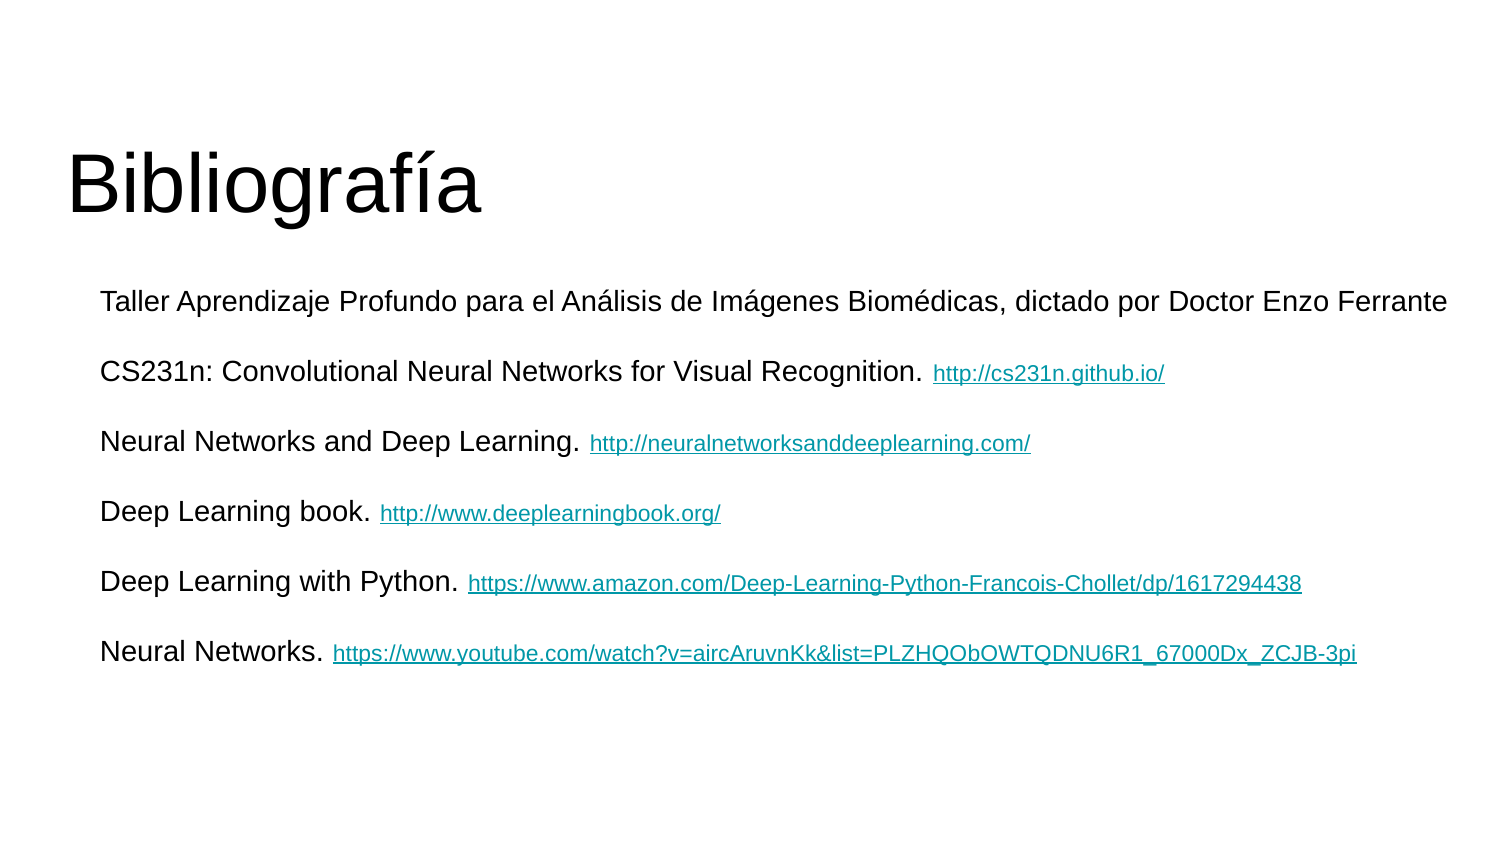

# Bibliografía
Taller Aprendizaje Profundo para el Análisis de Imágenes Biomédicas, dictado por Doctor Enzo Ferrante

CS231n: Convolutional Neural Networks for Visual Recognition. http://cs231n.github.io/

Neural Networks and Deep Learning. http://neuralnetworksanddeeplearning.com/

Deep Learning book. http://www.deeplearningbook.org/

Deep Learning with Python. https://www.amazon.com/Deep-Learning-Python-Francois-Chollet/dp/1617294438

Neural Networks. https://www.youtube.com/watch?v=aircAruvnKk&list=PLZHQObOWTQDNU6R1_67000Dx_ZCJB-3pi